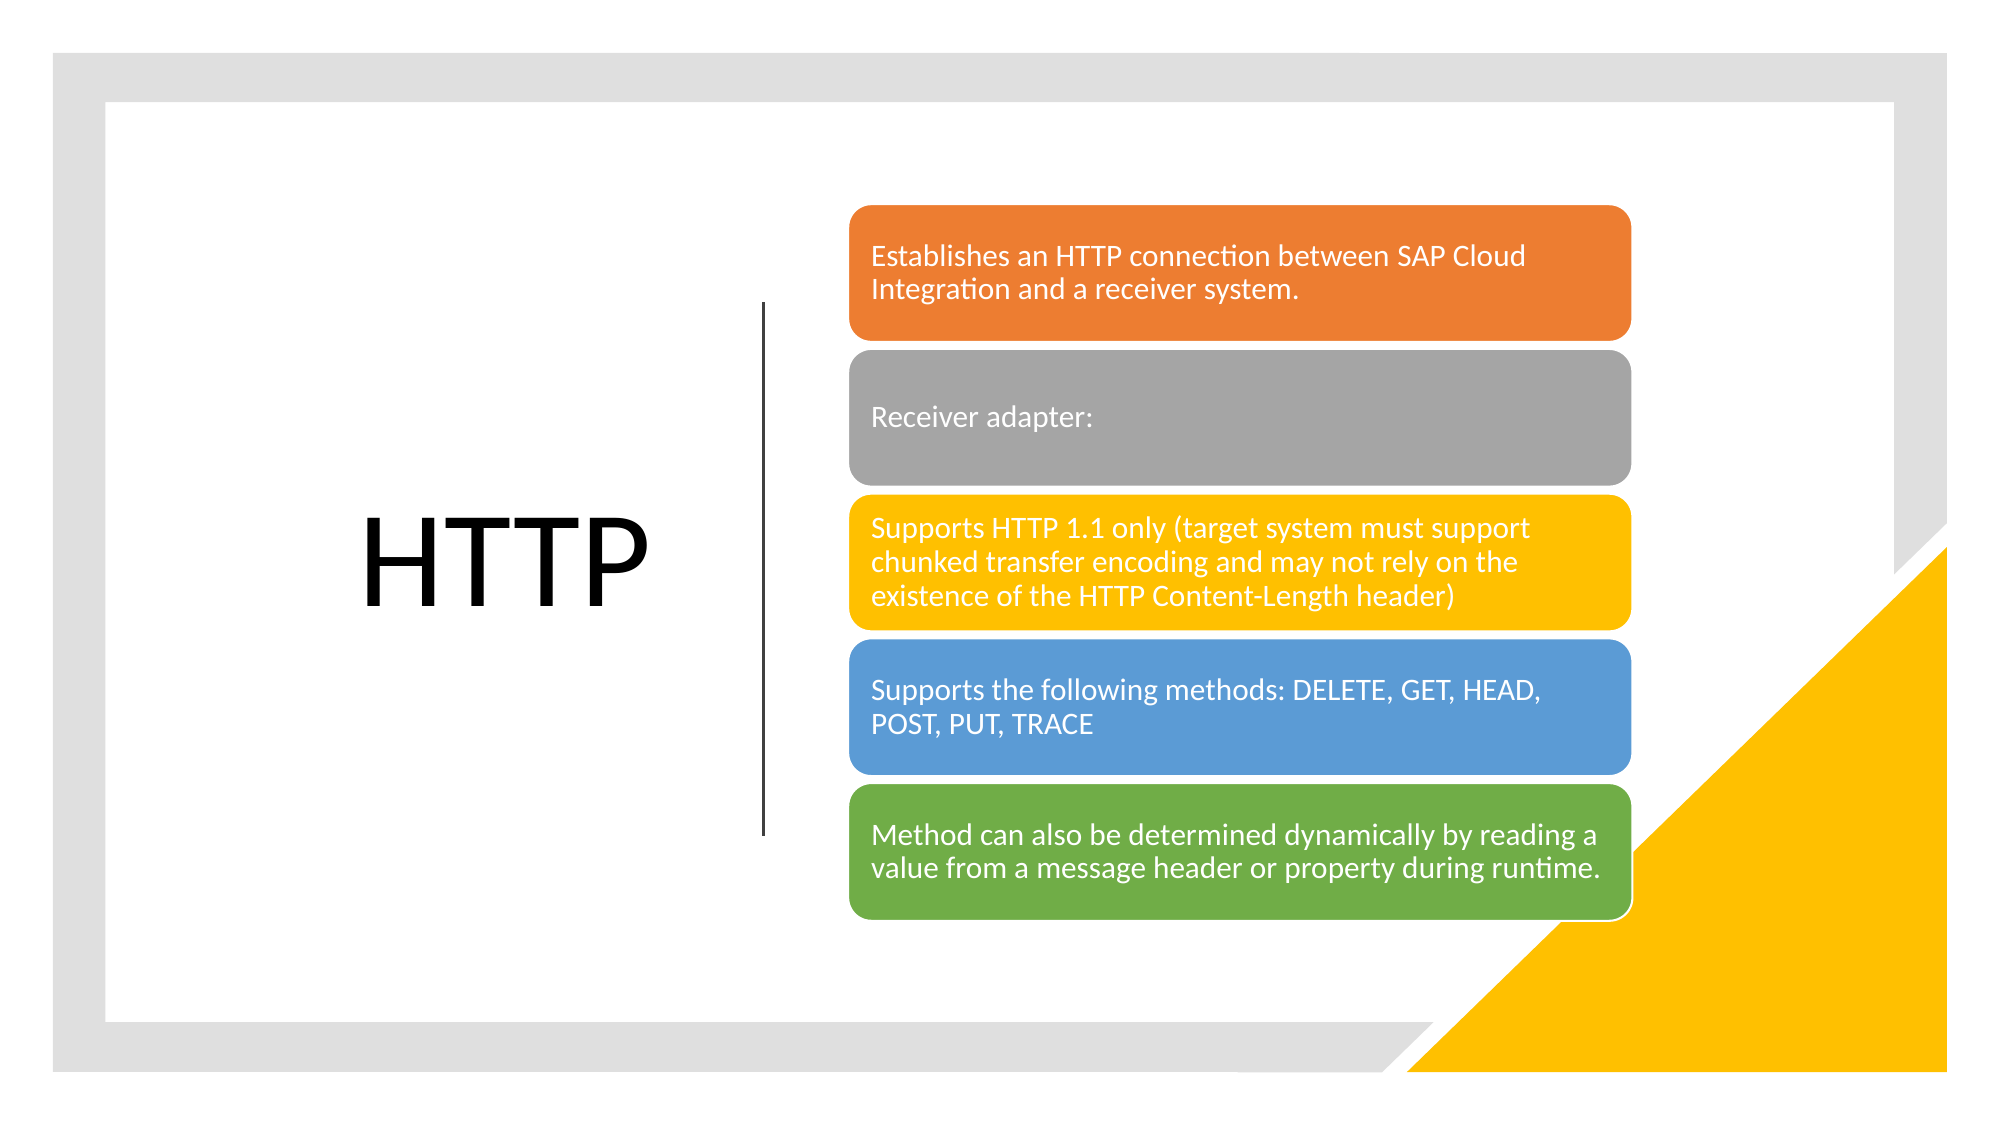

# HTTP
Establishes an HTTP connection between SAP Cloud Integration and a receiver system.
Receiver adapter:
Supports HTTP 1.1 only (target system must support chunked transfer encoding and may not rely on the existence of the HTTP Content-Length header)
Supports the following methods: DELETE, GET, HEAD, POST, PUT, TRACE
Method can also be determined dynamically by reading a value from a message header or property during runtime.